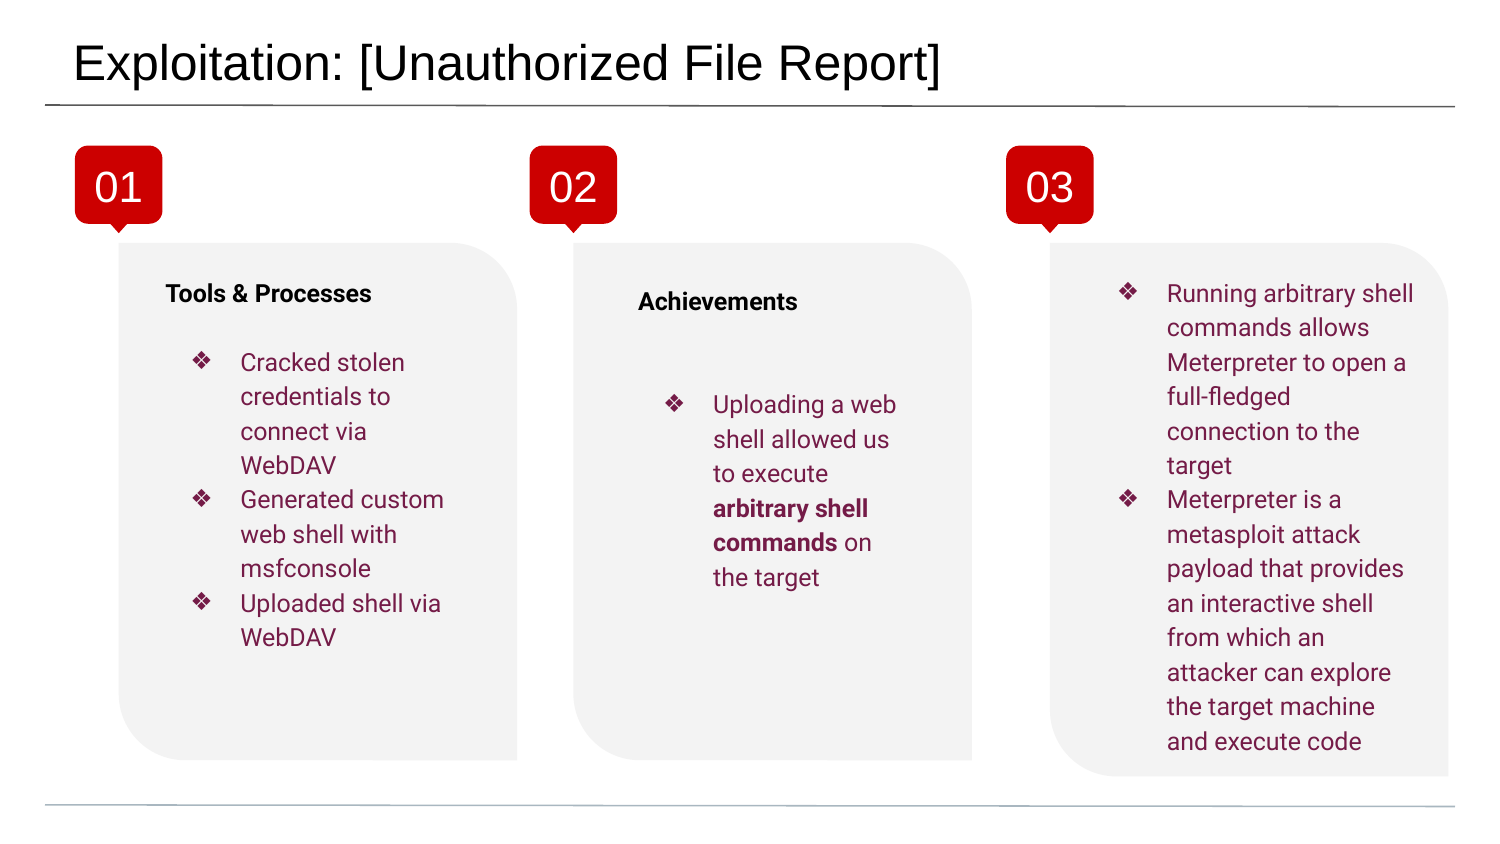

# Exploitation: [Unauthorized File Report]
01

02

03

Tools & Processes

Cracked stolen credentials to connect via WebDAV
Generated custom web shell with msfconsole
Uploaded shell via WebDAV

Running arbitrary shell commands allows Meterpreter to open a full-fledged connection to the target
Meterpreter is a metasploit attack payload that provides an interactive shell from which an attacker can explore the target machine and execute code

Achievements

Uploading a web shell allowed us to execute arbitrary shell commands on the target